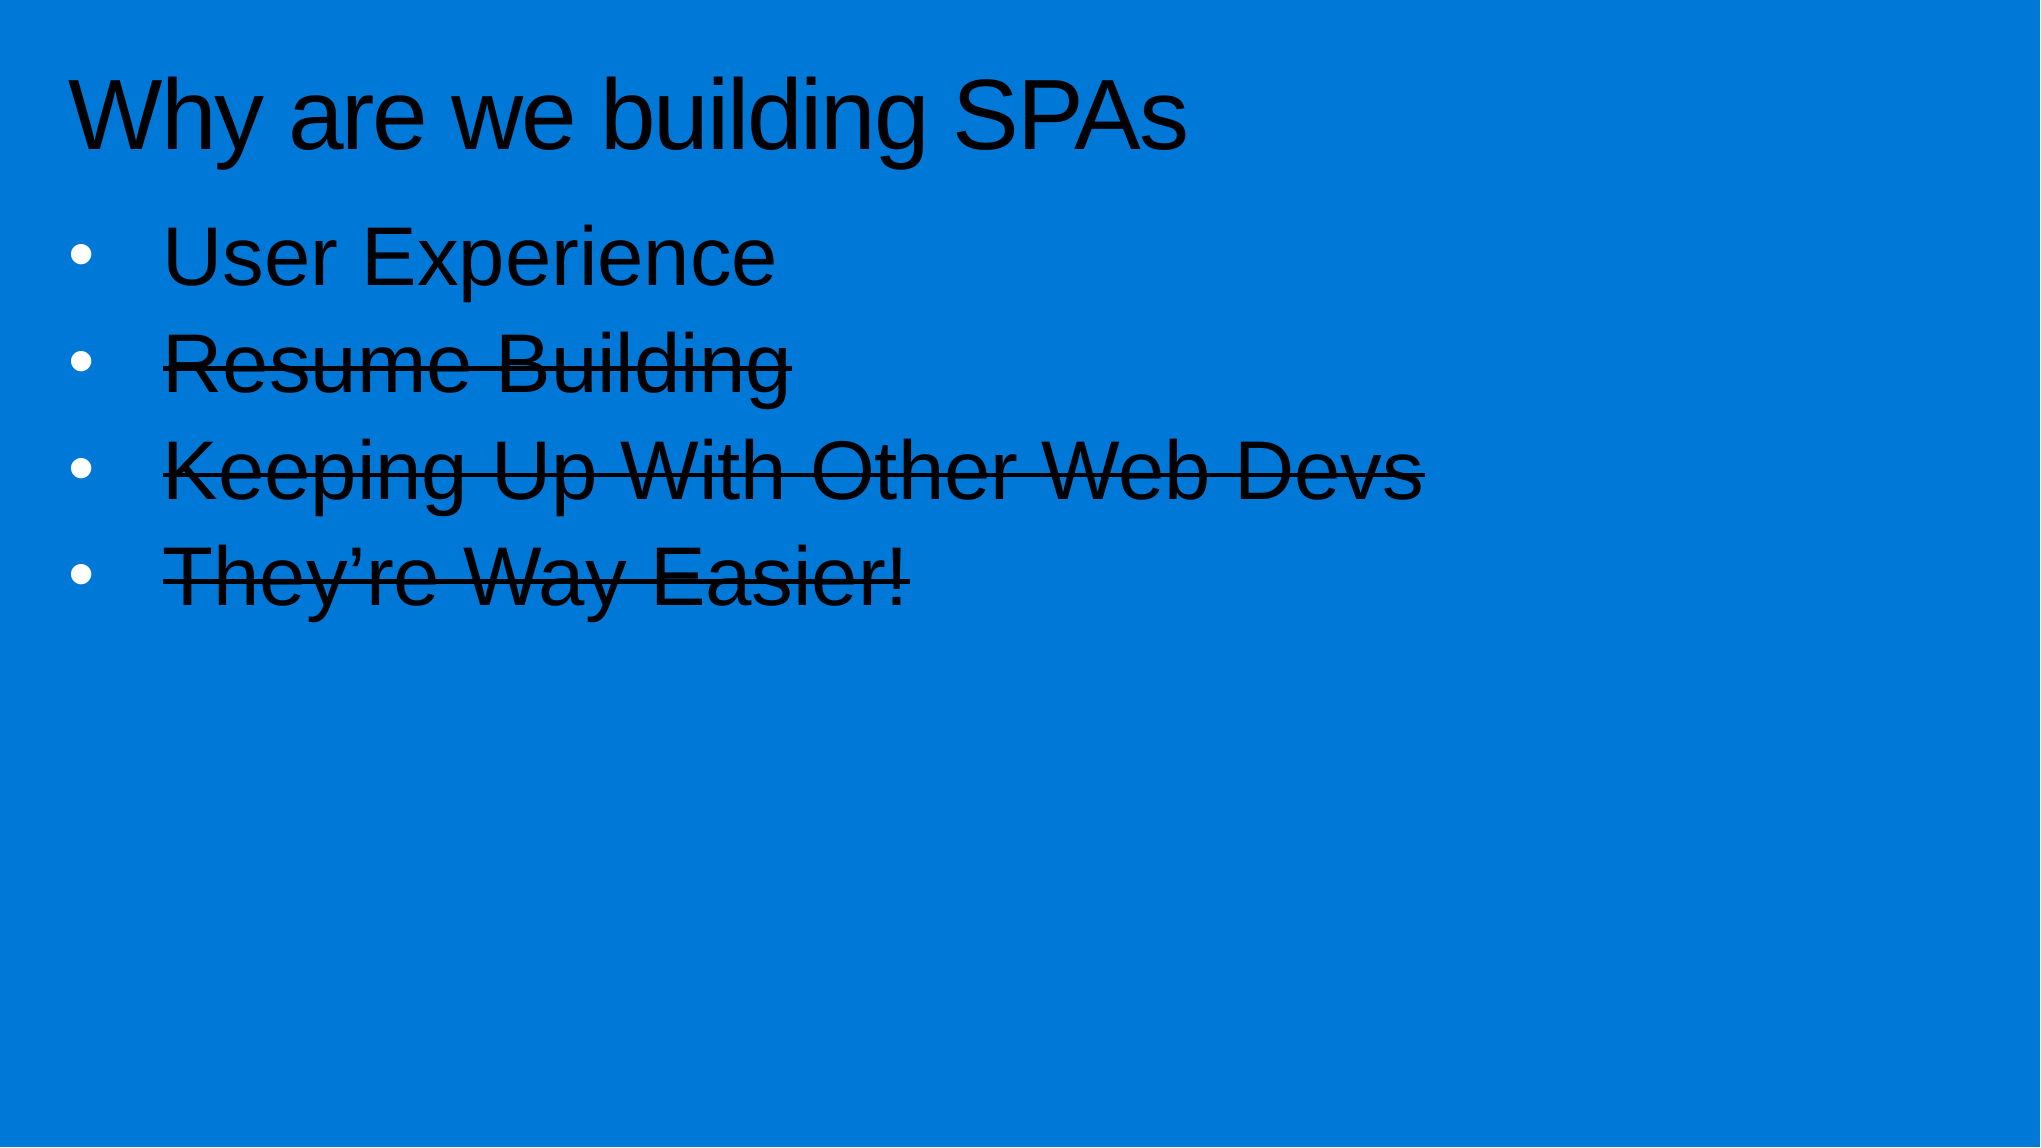

# Why are we building SPAs
User Experience
Resume Building
Keeping Up With Other Web Devs
They’re Way Easier!